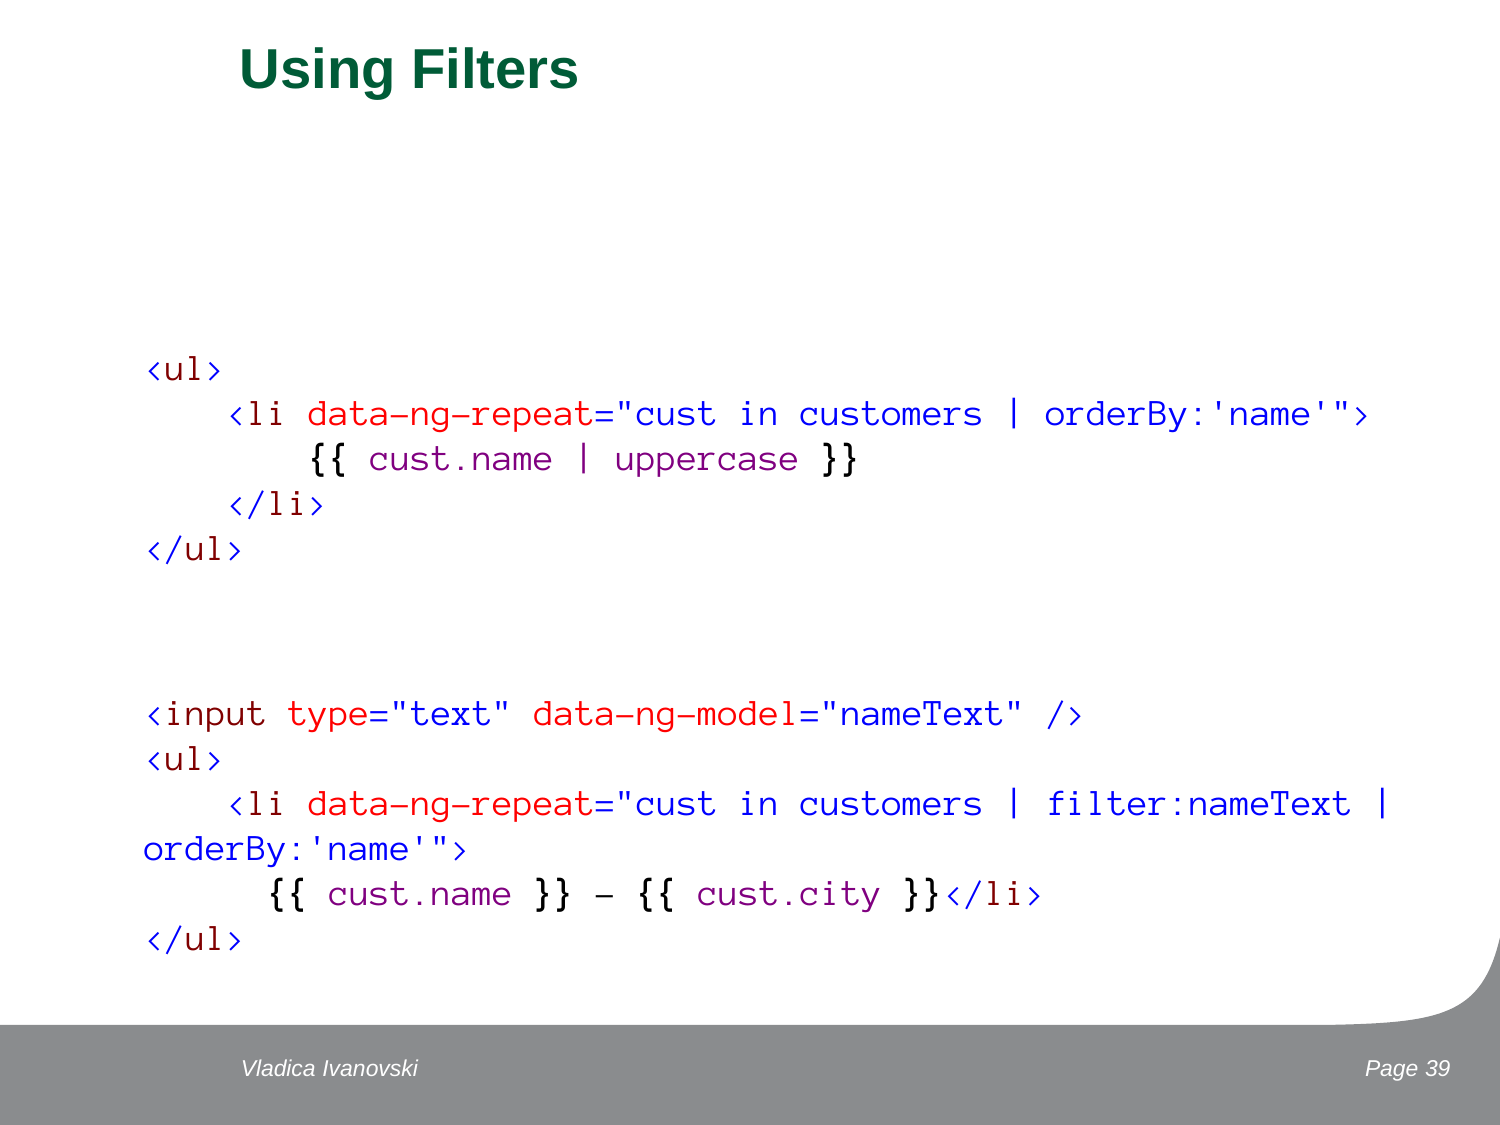

# Using Filters
<ul>
    <li data-ng-repeat="cust in customers | orderBy:'name'">
        {{ cust.name | uppercase }}
    </li>
</ul>

<input type="text" data-ng-model="nameText" />
<ul>
    <li data-ng-repeat="cust in customers | filter:nameText | orderBy:'name'">
      {{ cust.name }} - {{ cust.city }}</li>
</ul>
Vladica Ivanovski
 Page 39